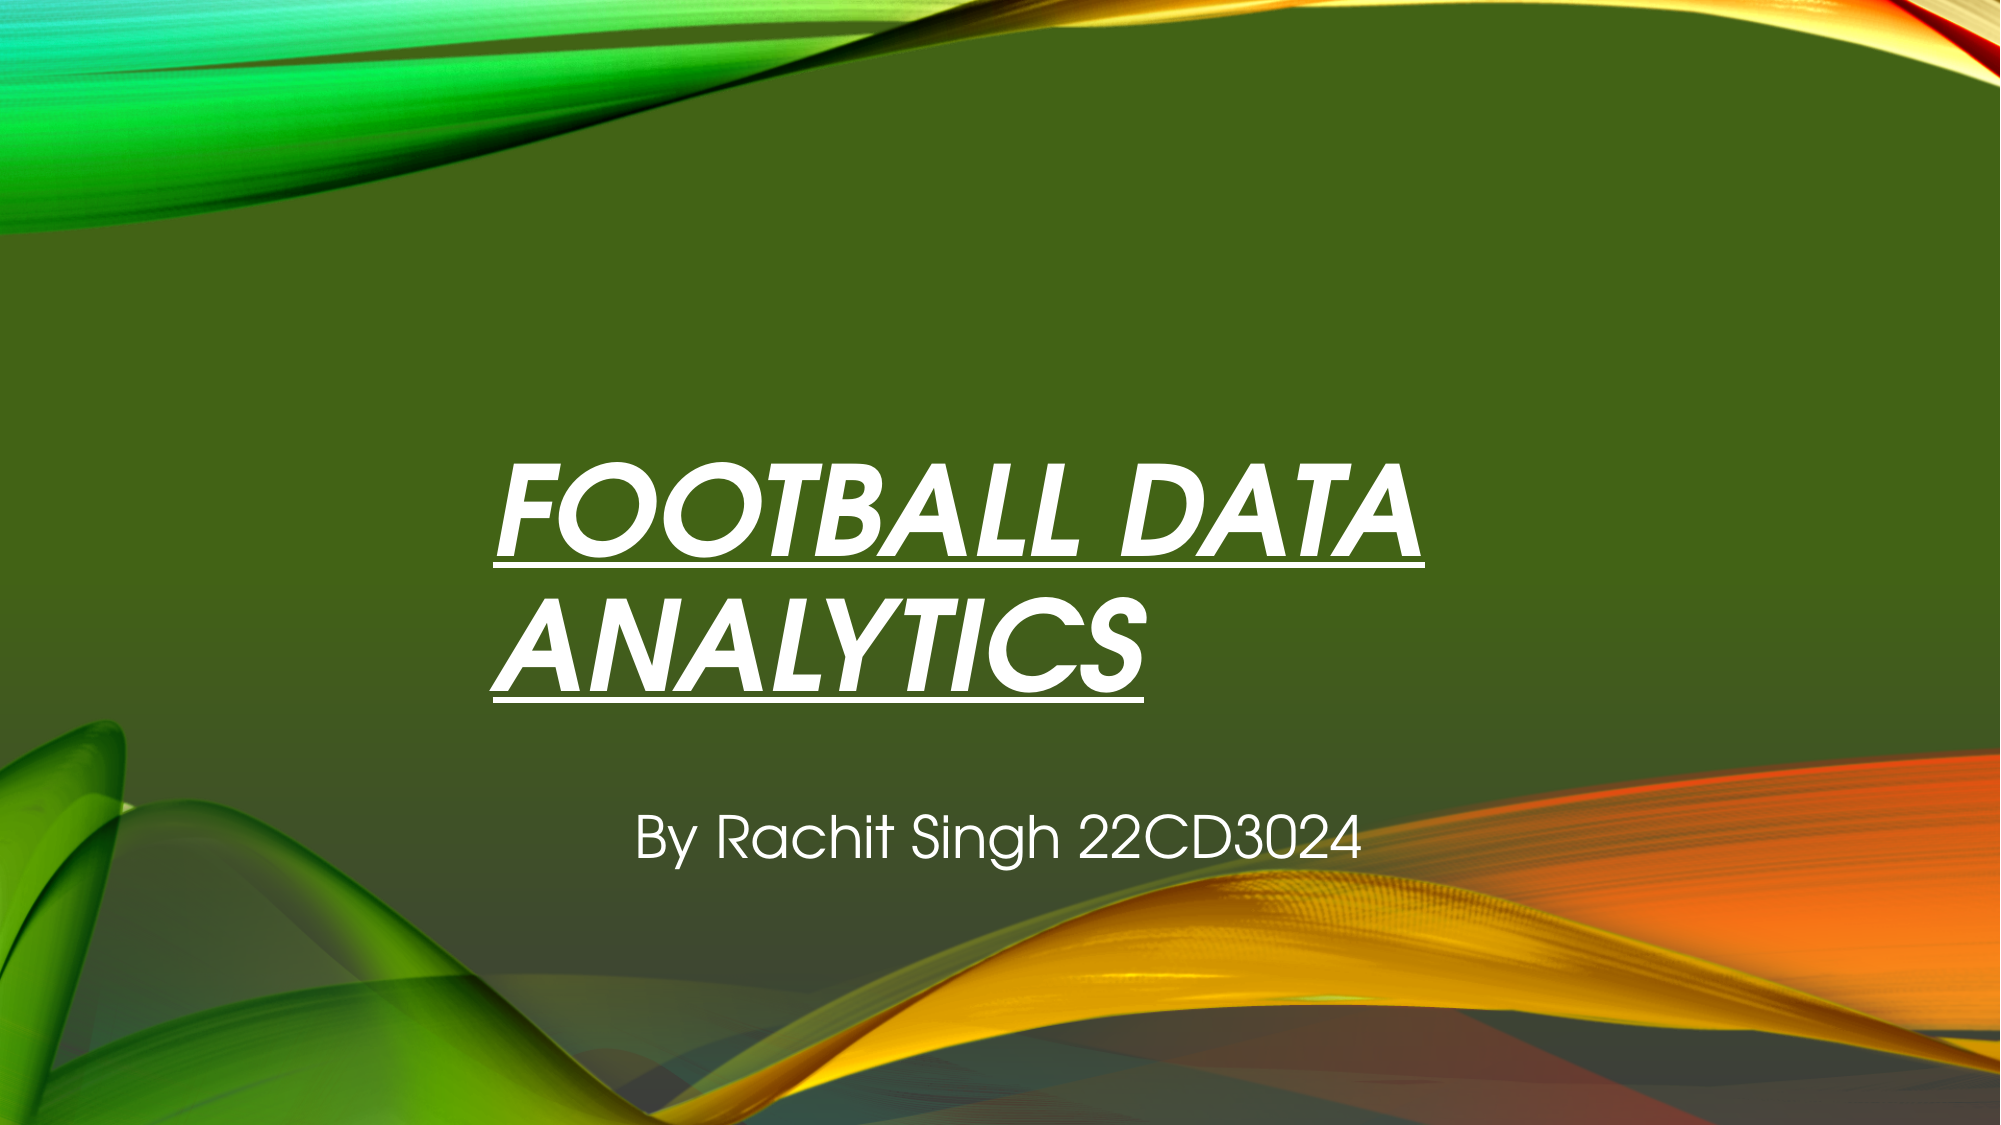

# Football Data Analytics
By Rachit Singh 22CD3024